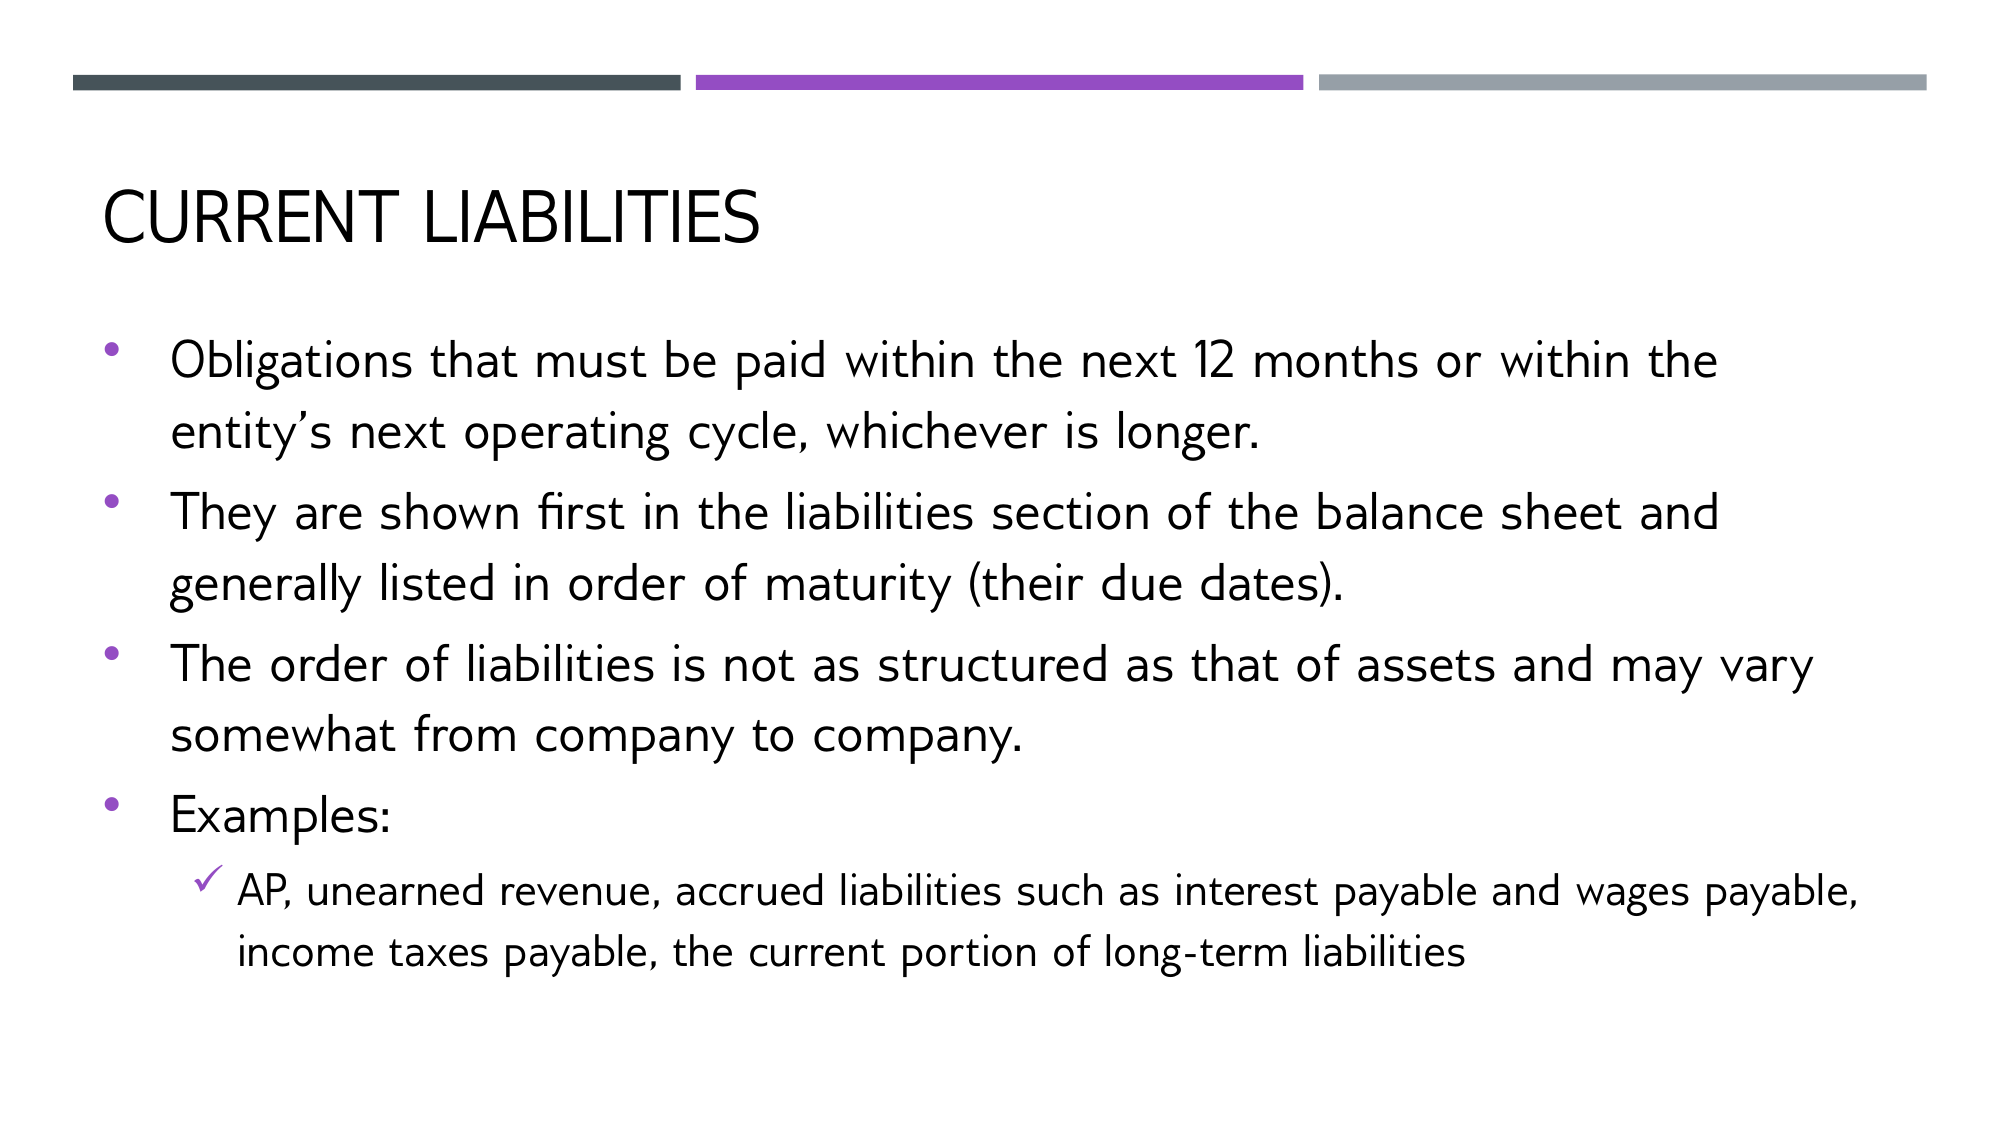

# Current liabilities
Obligations that must be paid within the next 12 months or within the entity’s next operating cycle, whichever is longer.
They are shown first in the liabilities section of the balance sheet and generally listed in order of maturity (their due dates).
The order of liabilities is not as structured as that of assets and may vary somewhat from company to company.
Examples:
AP, unearned revenue, accrued liabilities such as interest payable and wages payable, income taxes payable, the current portion of long-term liabilities
44